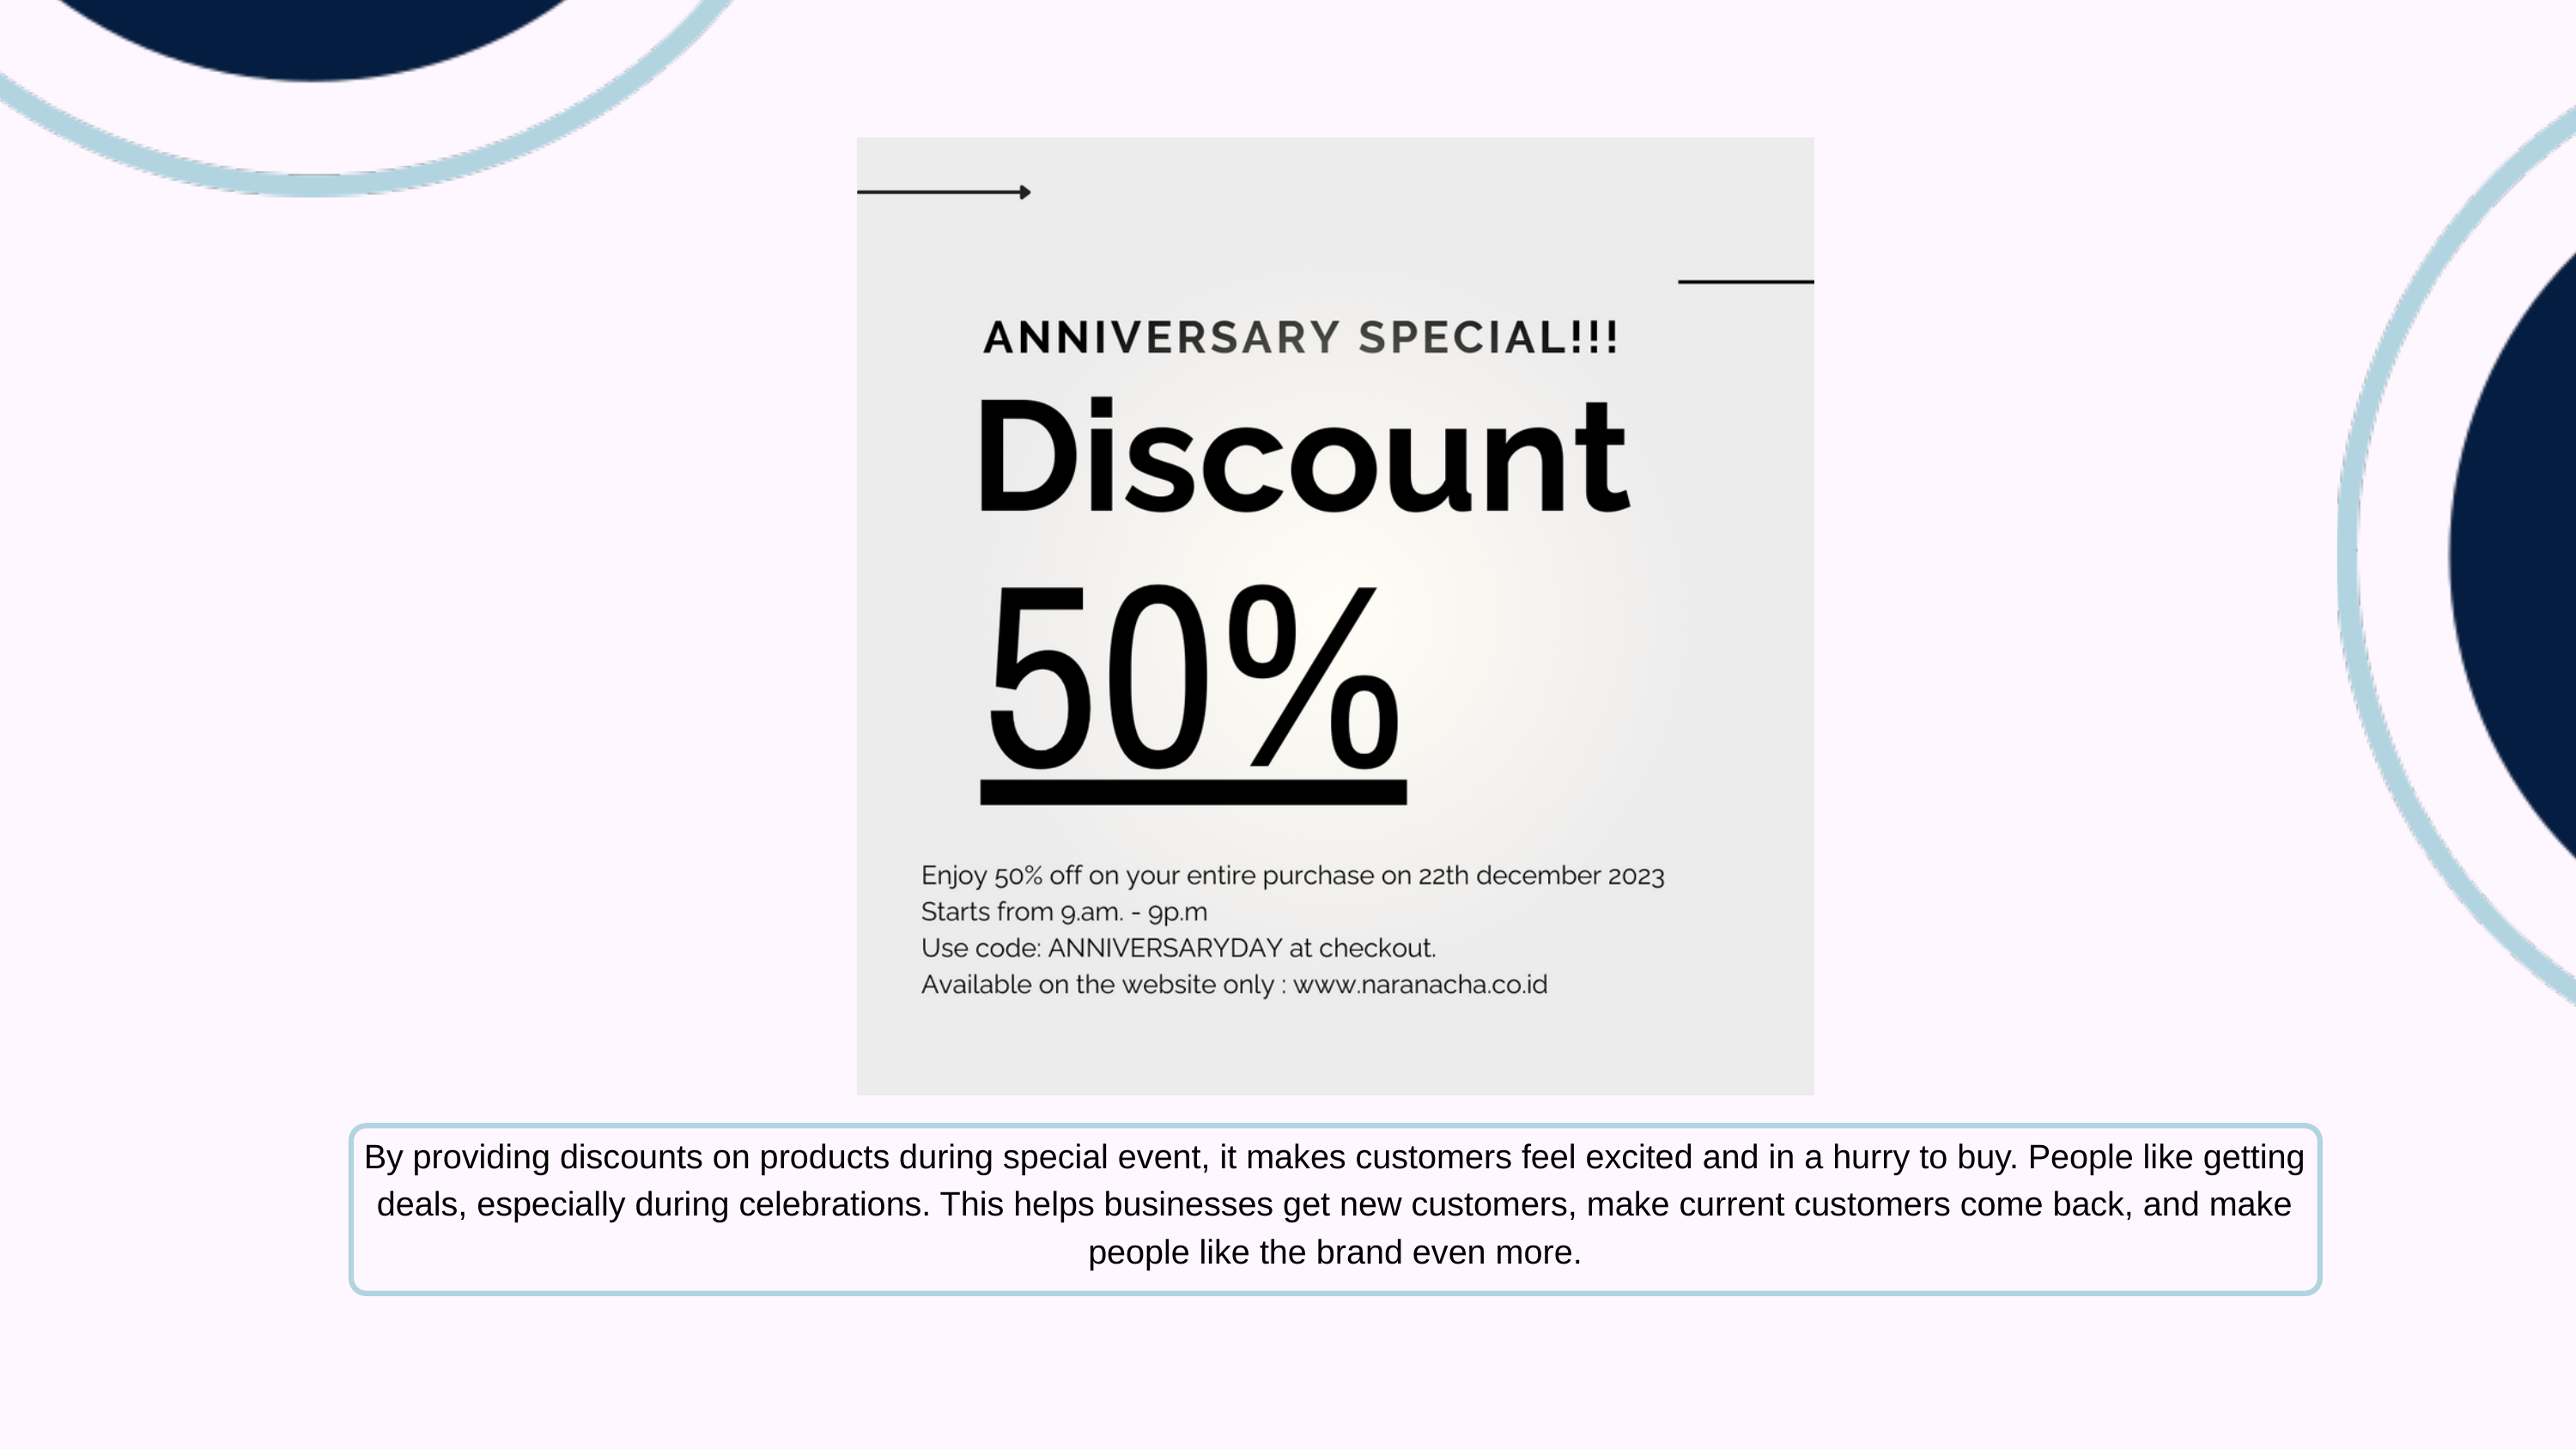

By providing discounts on products during special event, it makes customers feel excited and in a hurry to buy. People like getting deals, especially during celebrations. This helps businesses get new customers, make current customers come back, and make people like the brand even more.